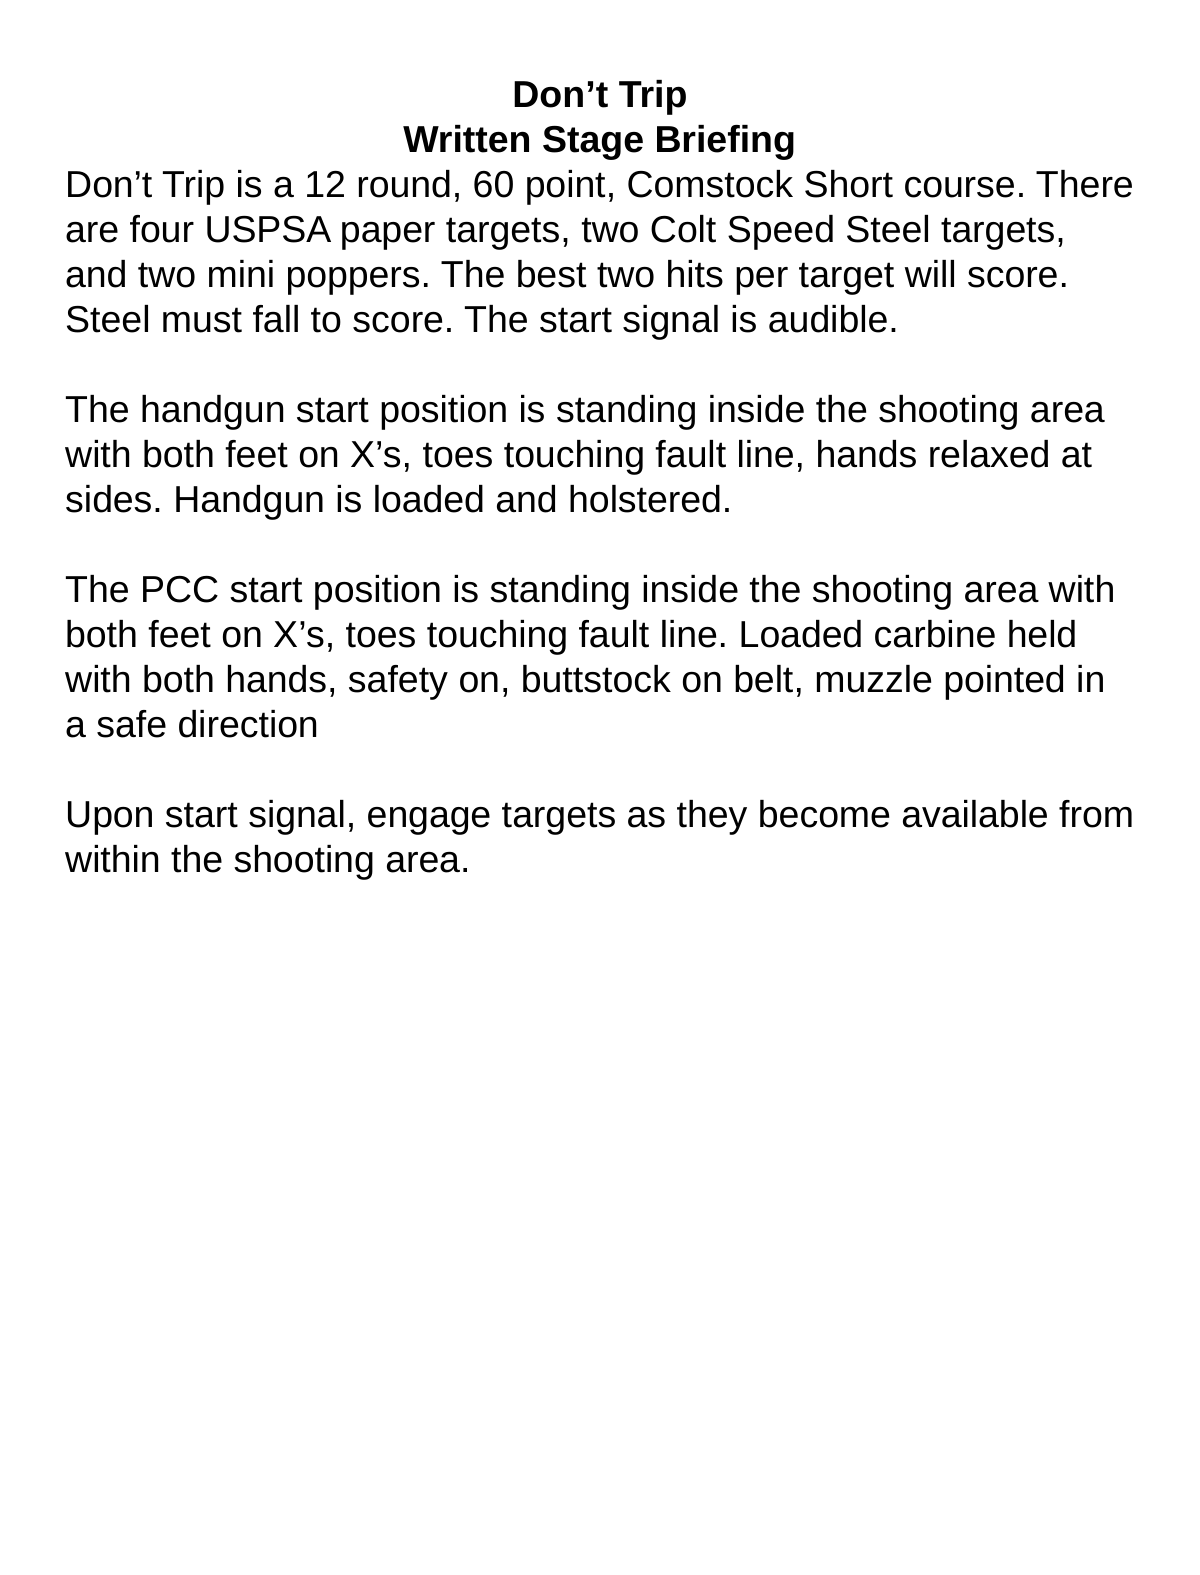

Don’t Trip
Written Stage Briefing
Don’t Trip is a 12 round, 60 point, Comstock Short course. There are four USPSA paper targets, two Colt Speed Steel targets, and two mini poppers. The best two hits per target will score. Steel must fall to score. The start signal is audible.

The handgun start position is standing inside the shooting area with both feet on X’s, toes touching fault line, hands relaxed at sides. Handgun is loaded and holstered.

The PCC start position is standing inside the shooting area with both feet on X’s, toes touching fault line. Loaded carbine held with both hands, safety on, buttstock on belt, muzzle pointed in a safe direction

Upon start signal, engage targets as they become available from within the shooting area.